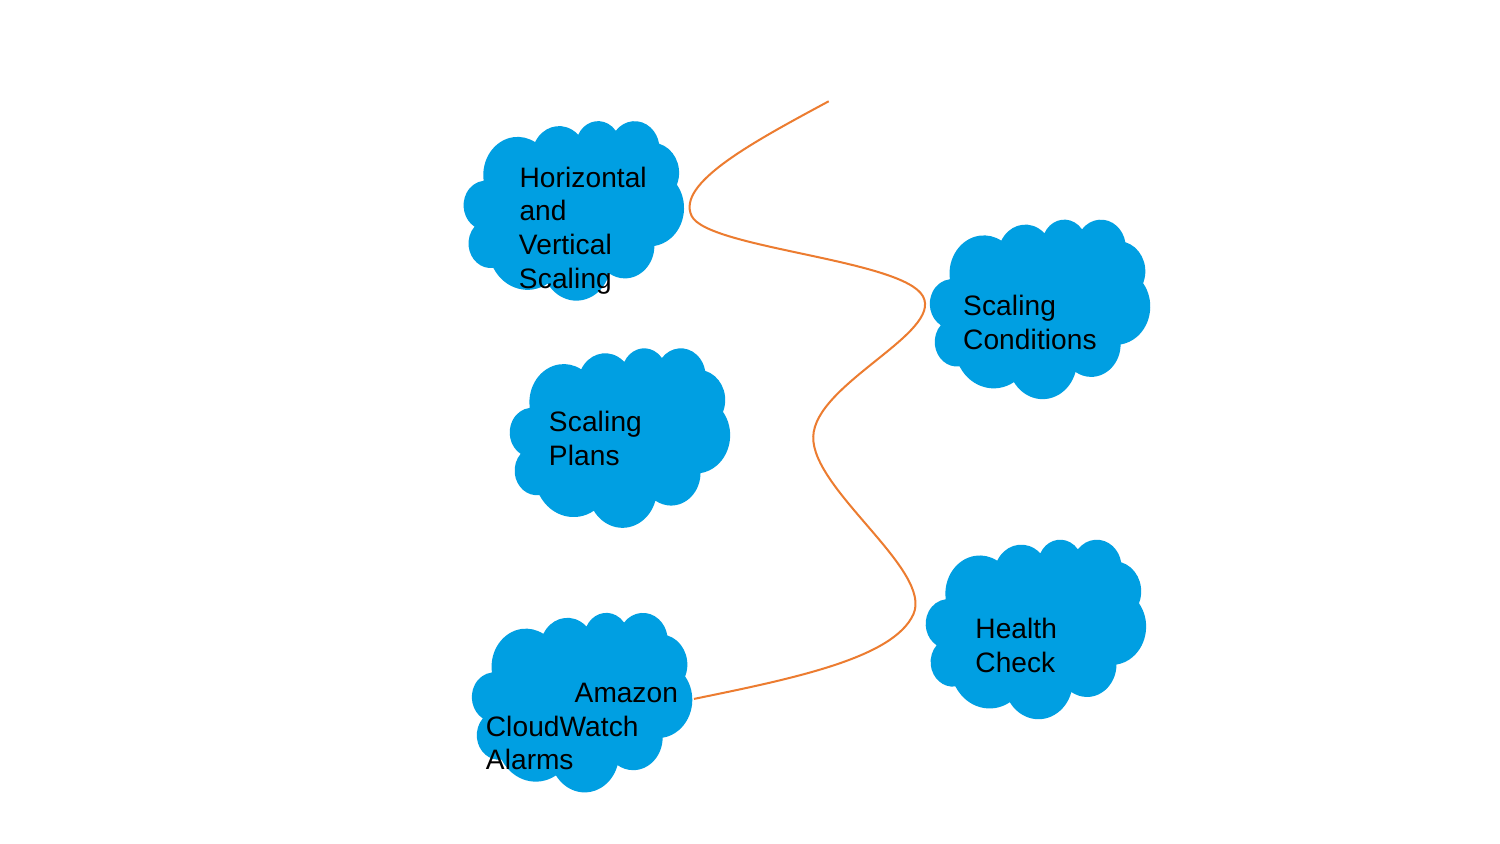

How Does Amazon EC2 Auto Scaling Works?

Horizontal  and
Vertical  Scaling

Scaling  Conditions

Scaling  Plans

Health  Check
Amazon
CloudWatch  Alarms